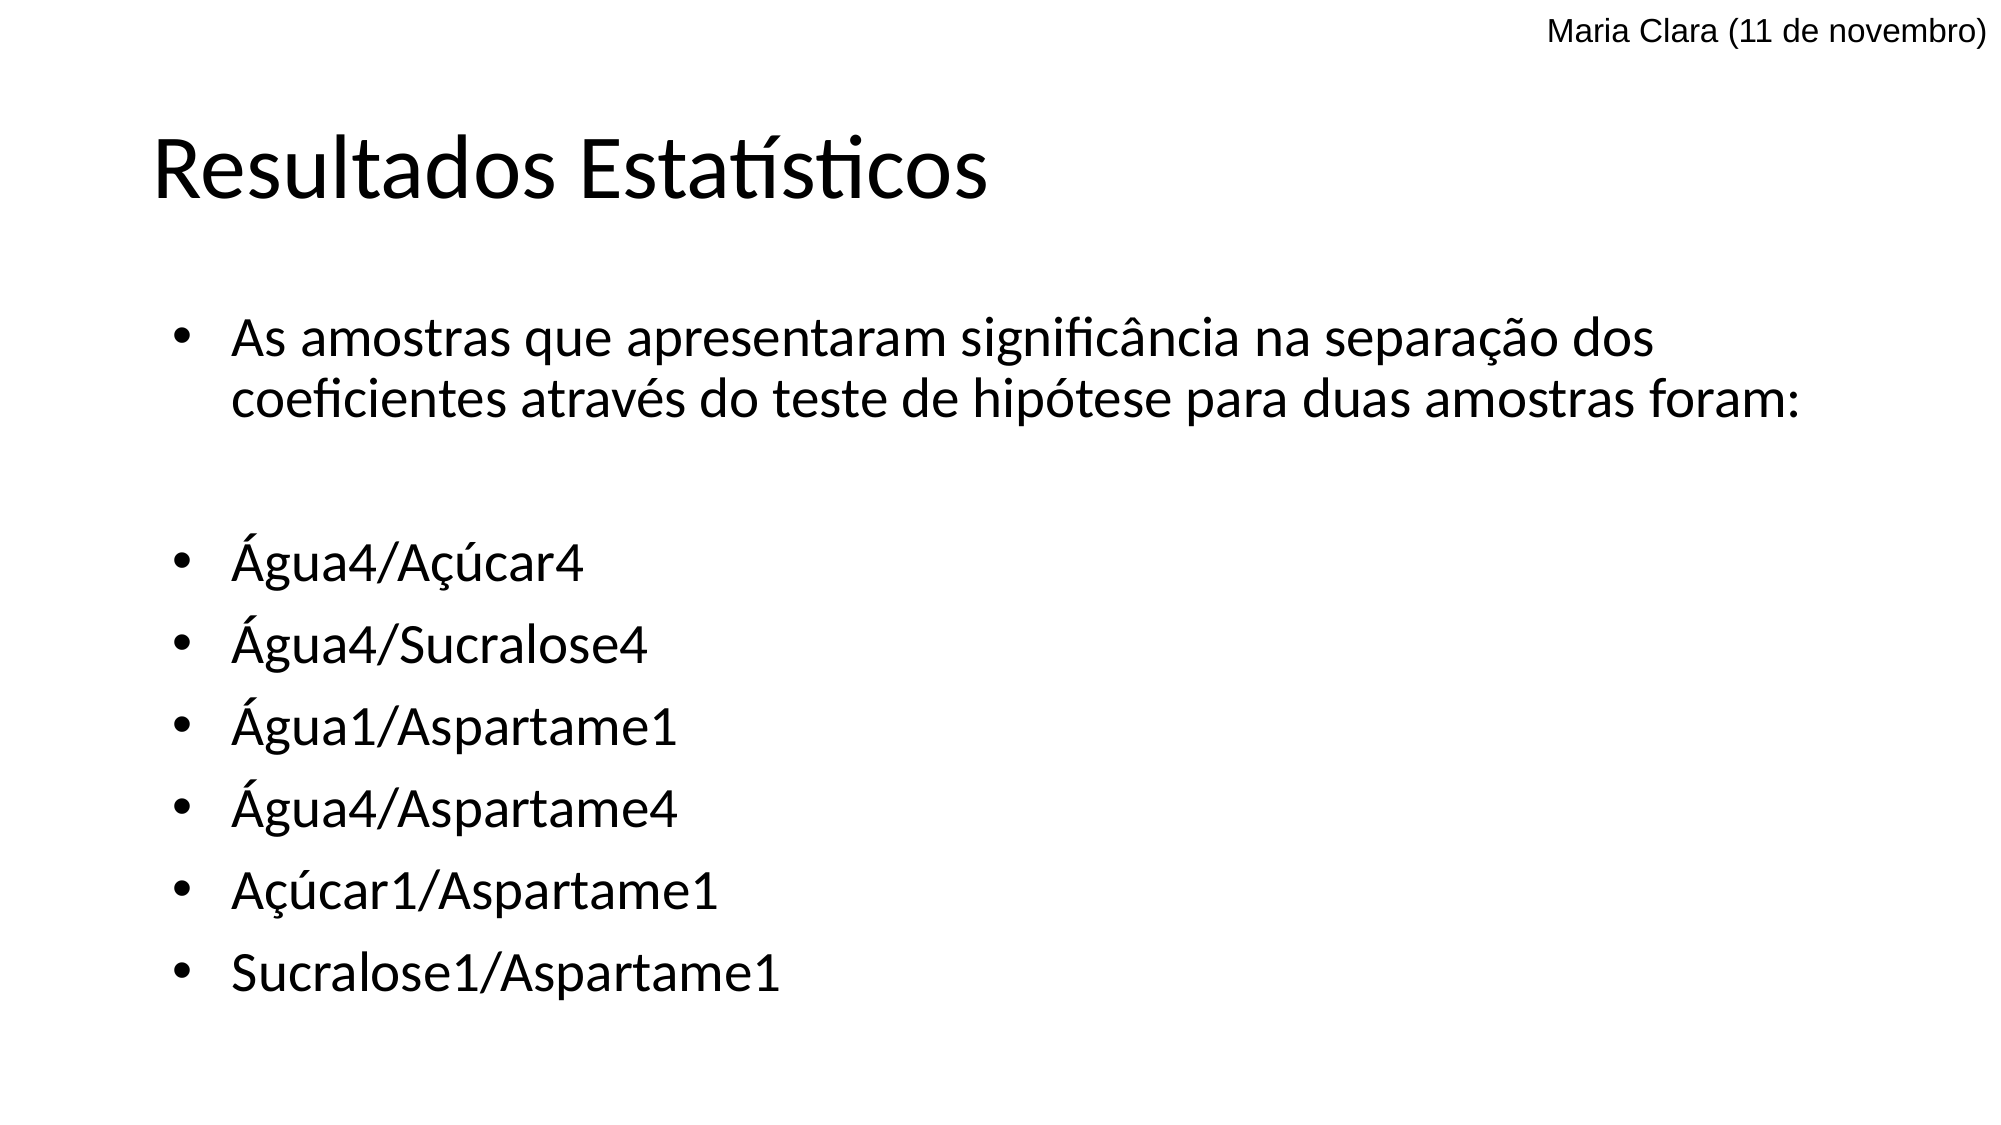

Maria Clara (11 de novembro)
# Resultados Estatísticos
As amostras que apresentaram significância na separação dos coeficientes através do teste de hipótese para duas amostras foram:

Água4/Açúcar4
Água4/Sucralose4
Água1/Aspartame1
Água4/Aspartame4
Açúcar1/Aspartame1
Sucralose1/Aspartame1